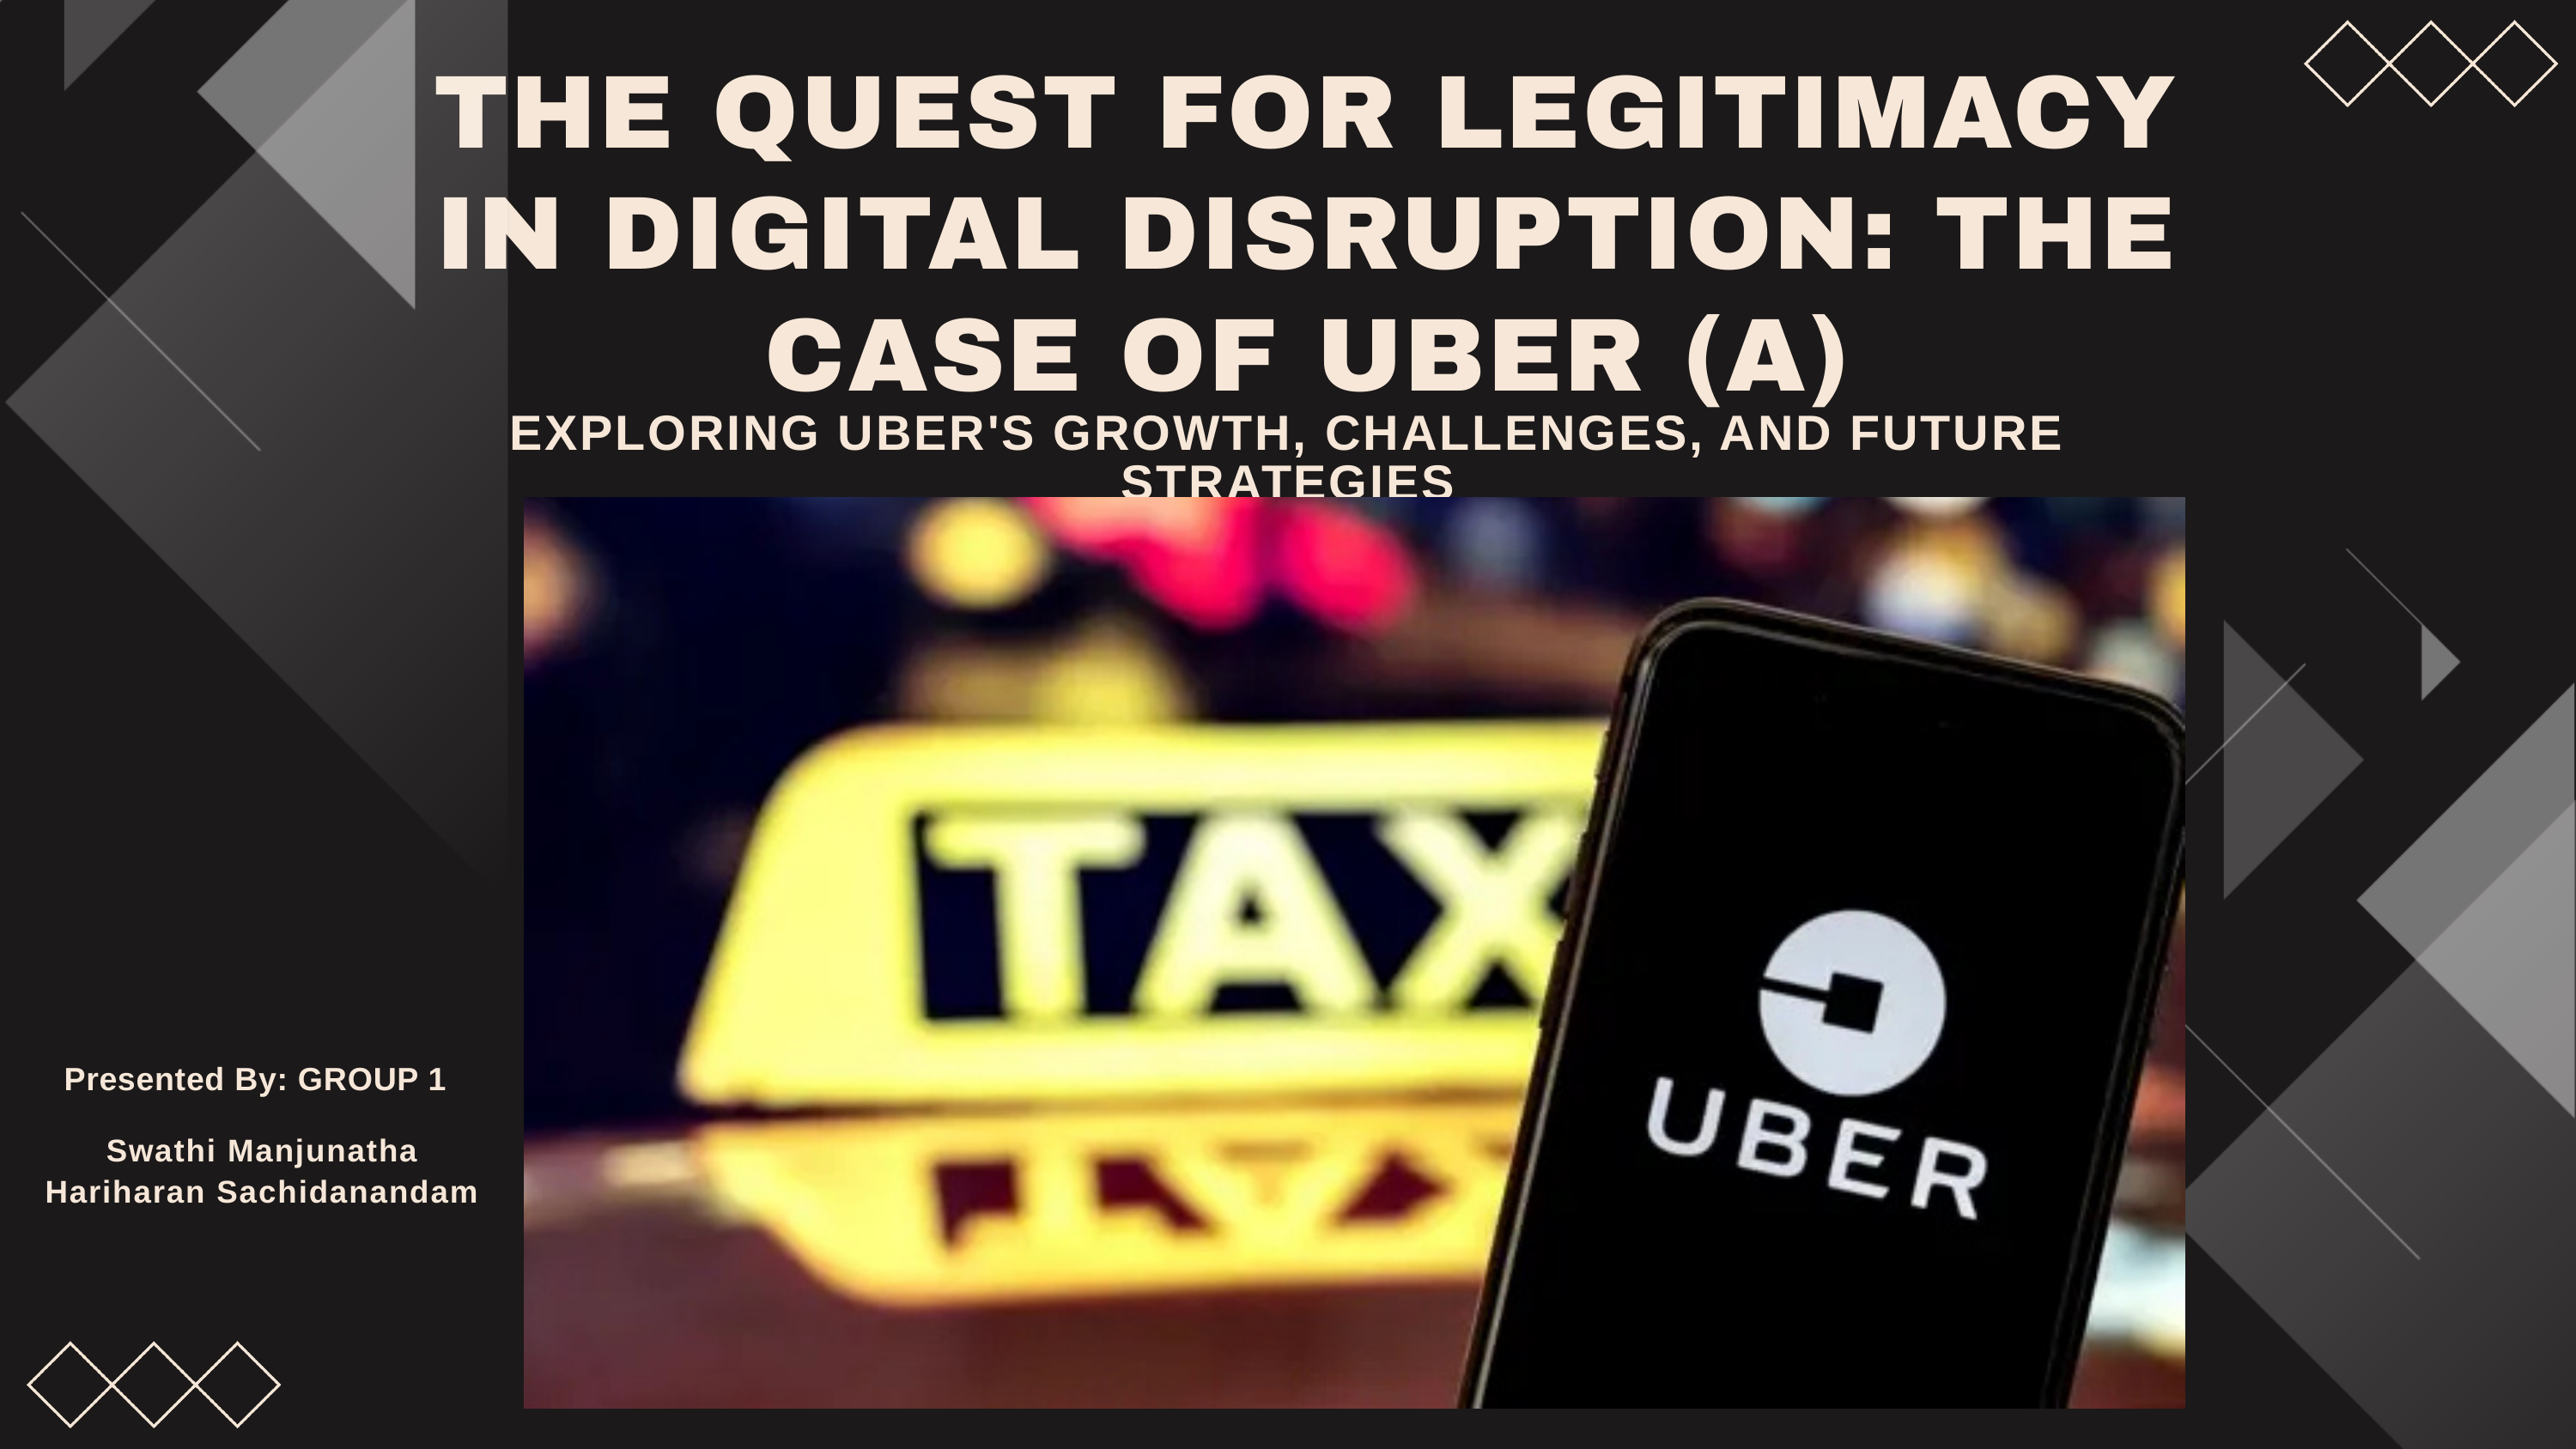

THE QUEST FOR LEGITIMACY IN DIGITAL DISRUPTION: THE CASE OF UBER (A)

EXPLORING UBER'S GROWTH, CHALLENGES, AND FUTURE STRATEGIES

Presented By: GROUP 1
Swathi Manjunatha
Hariharan Sachidanandam